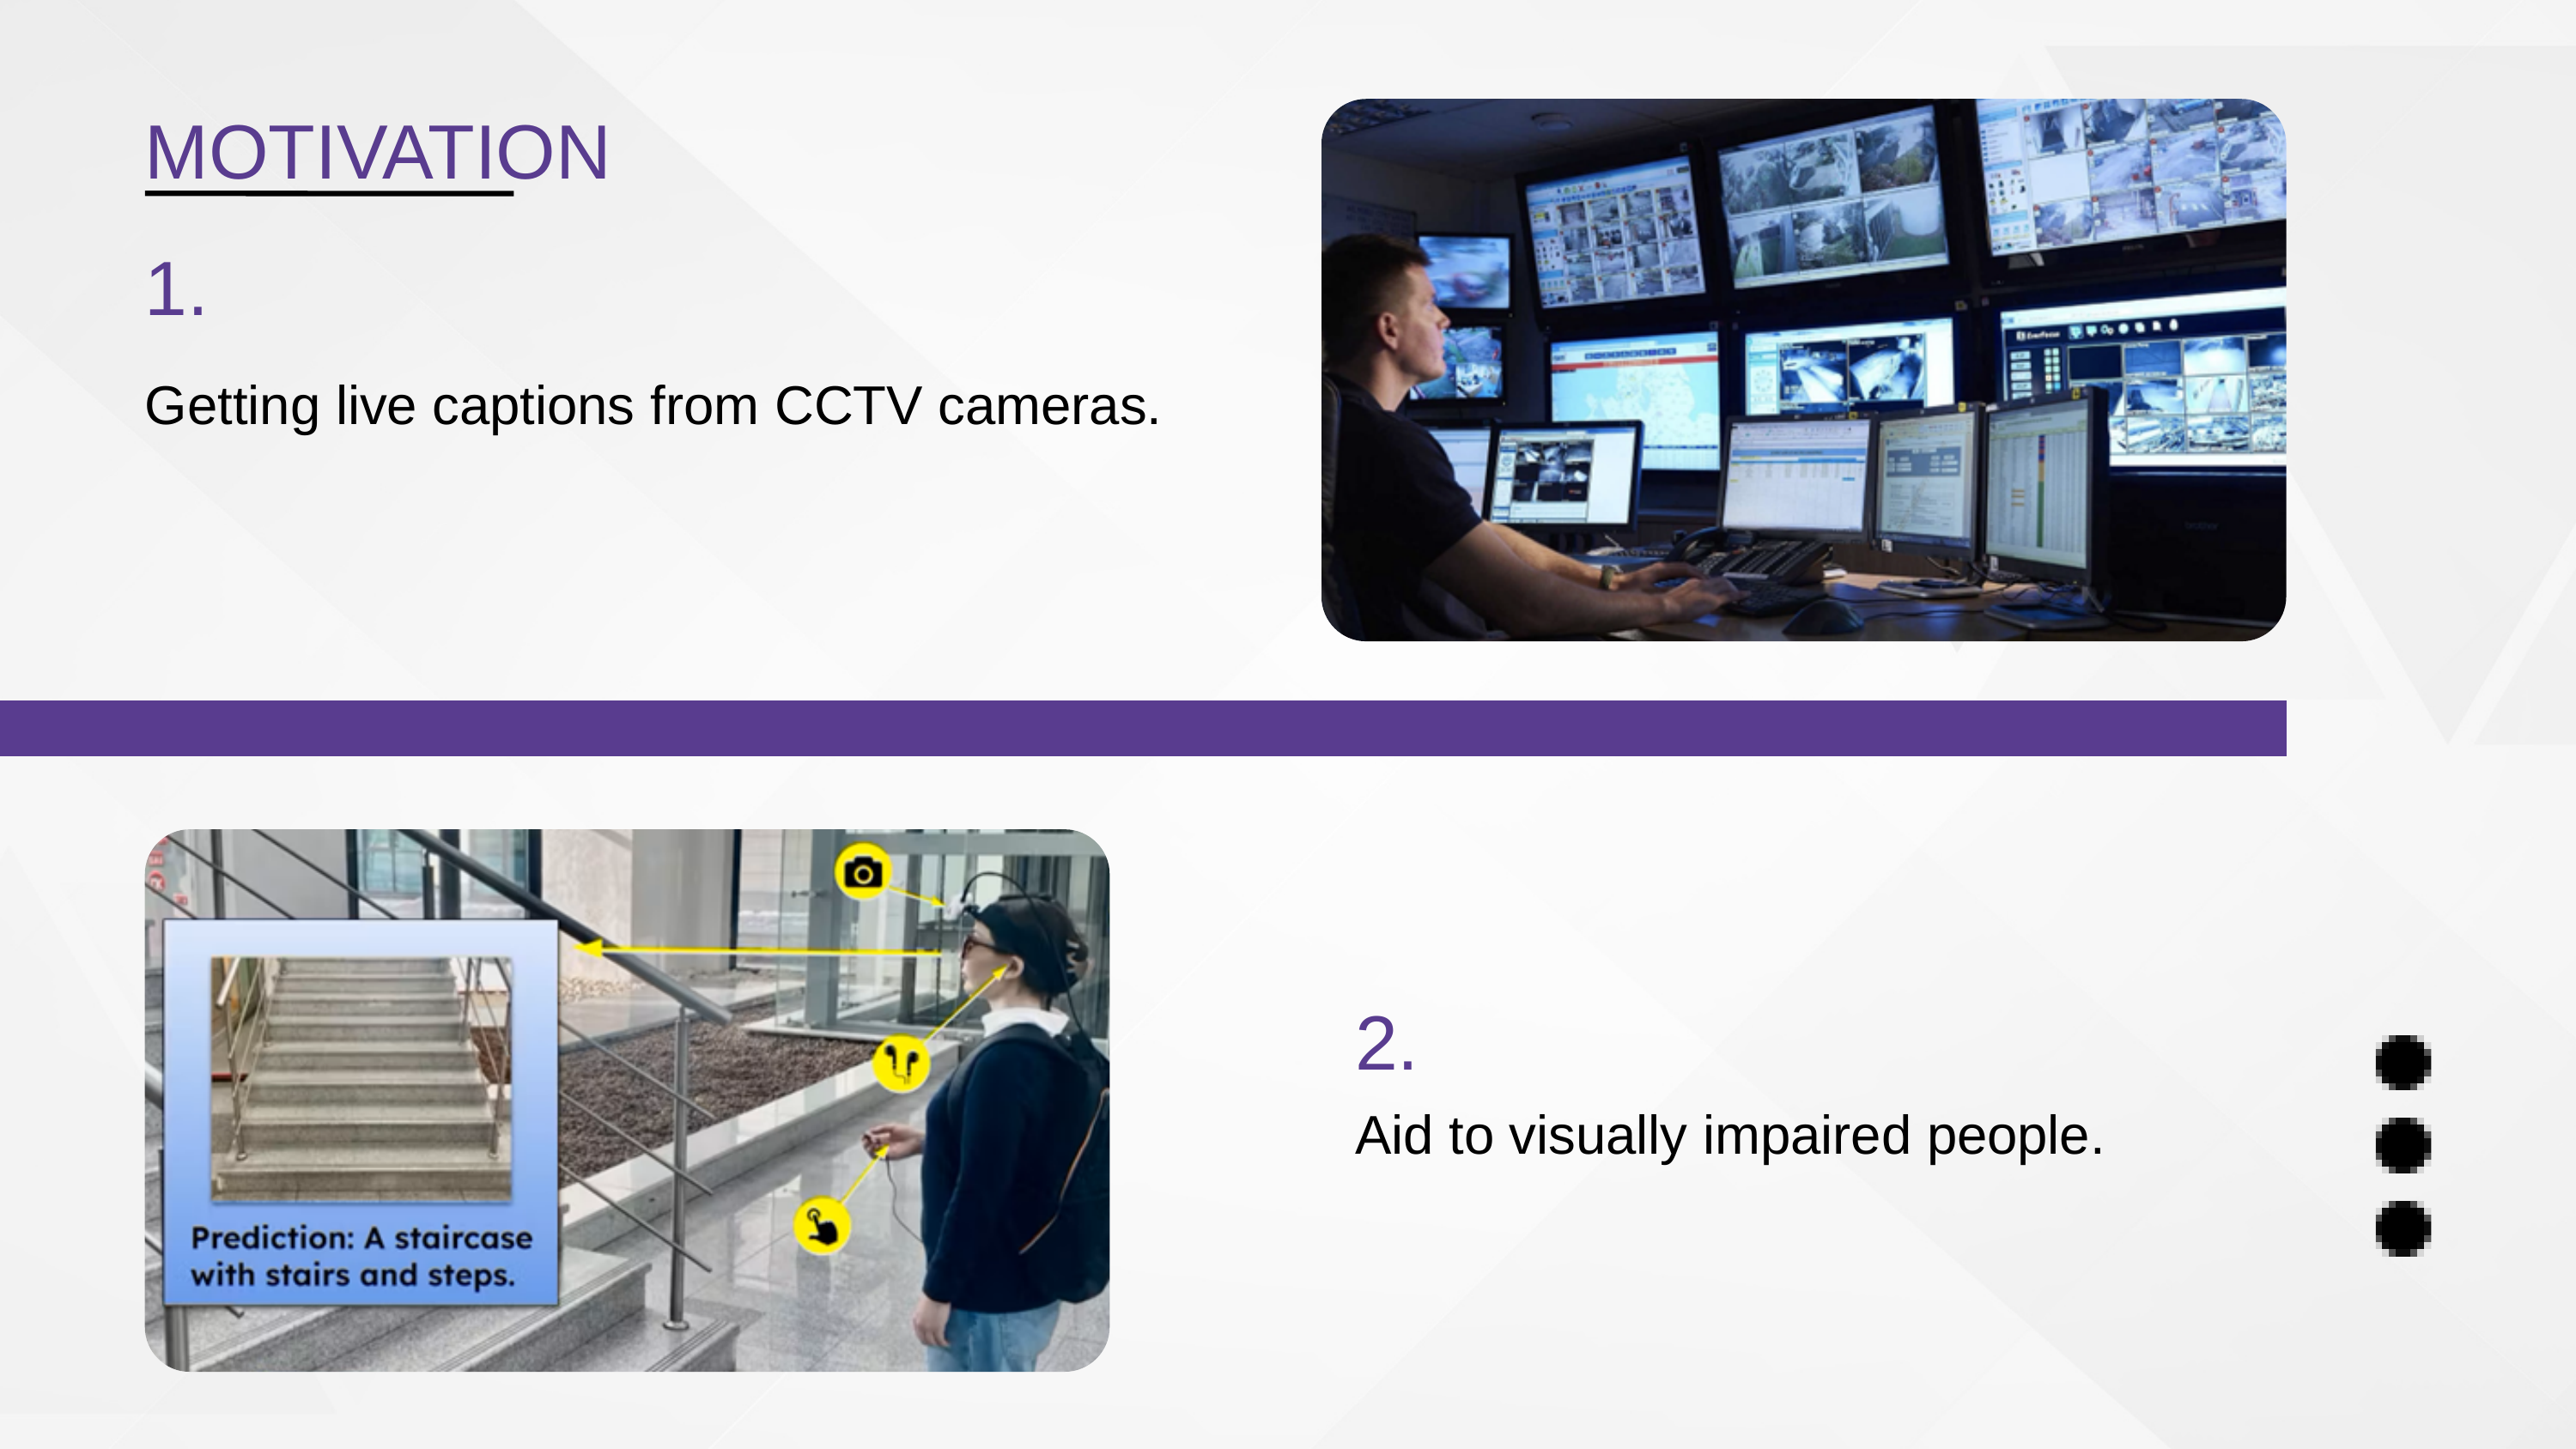

MOTIVATION

1.
Getting live captions from CCTV cameras.

2.

Aid to visually impaired people.